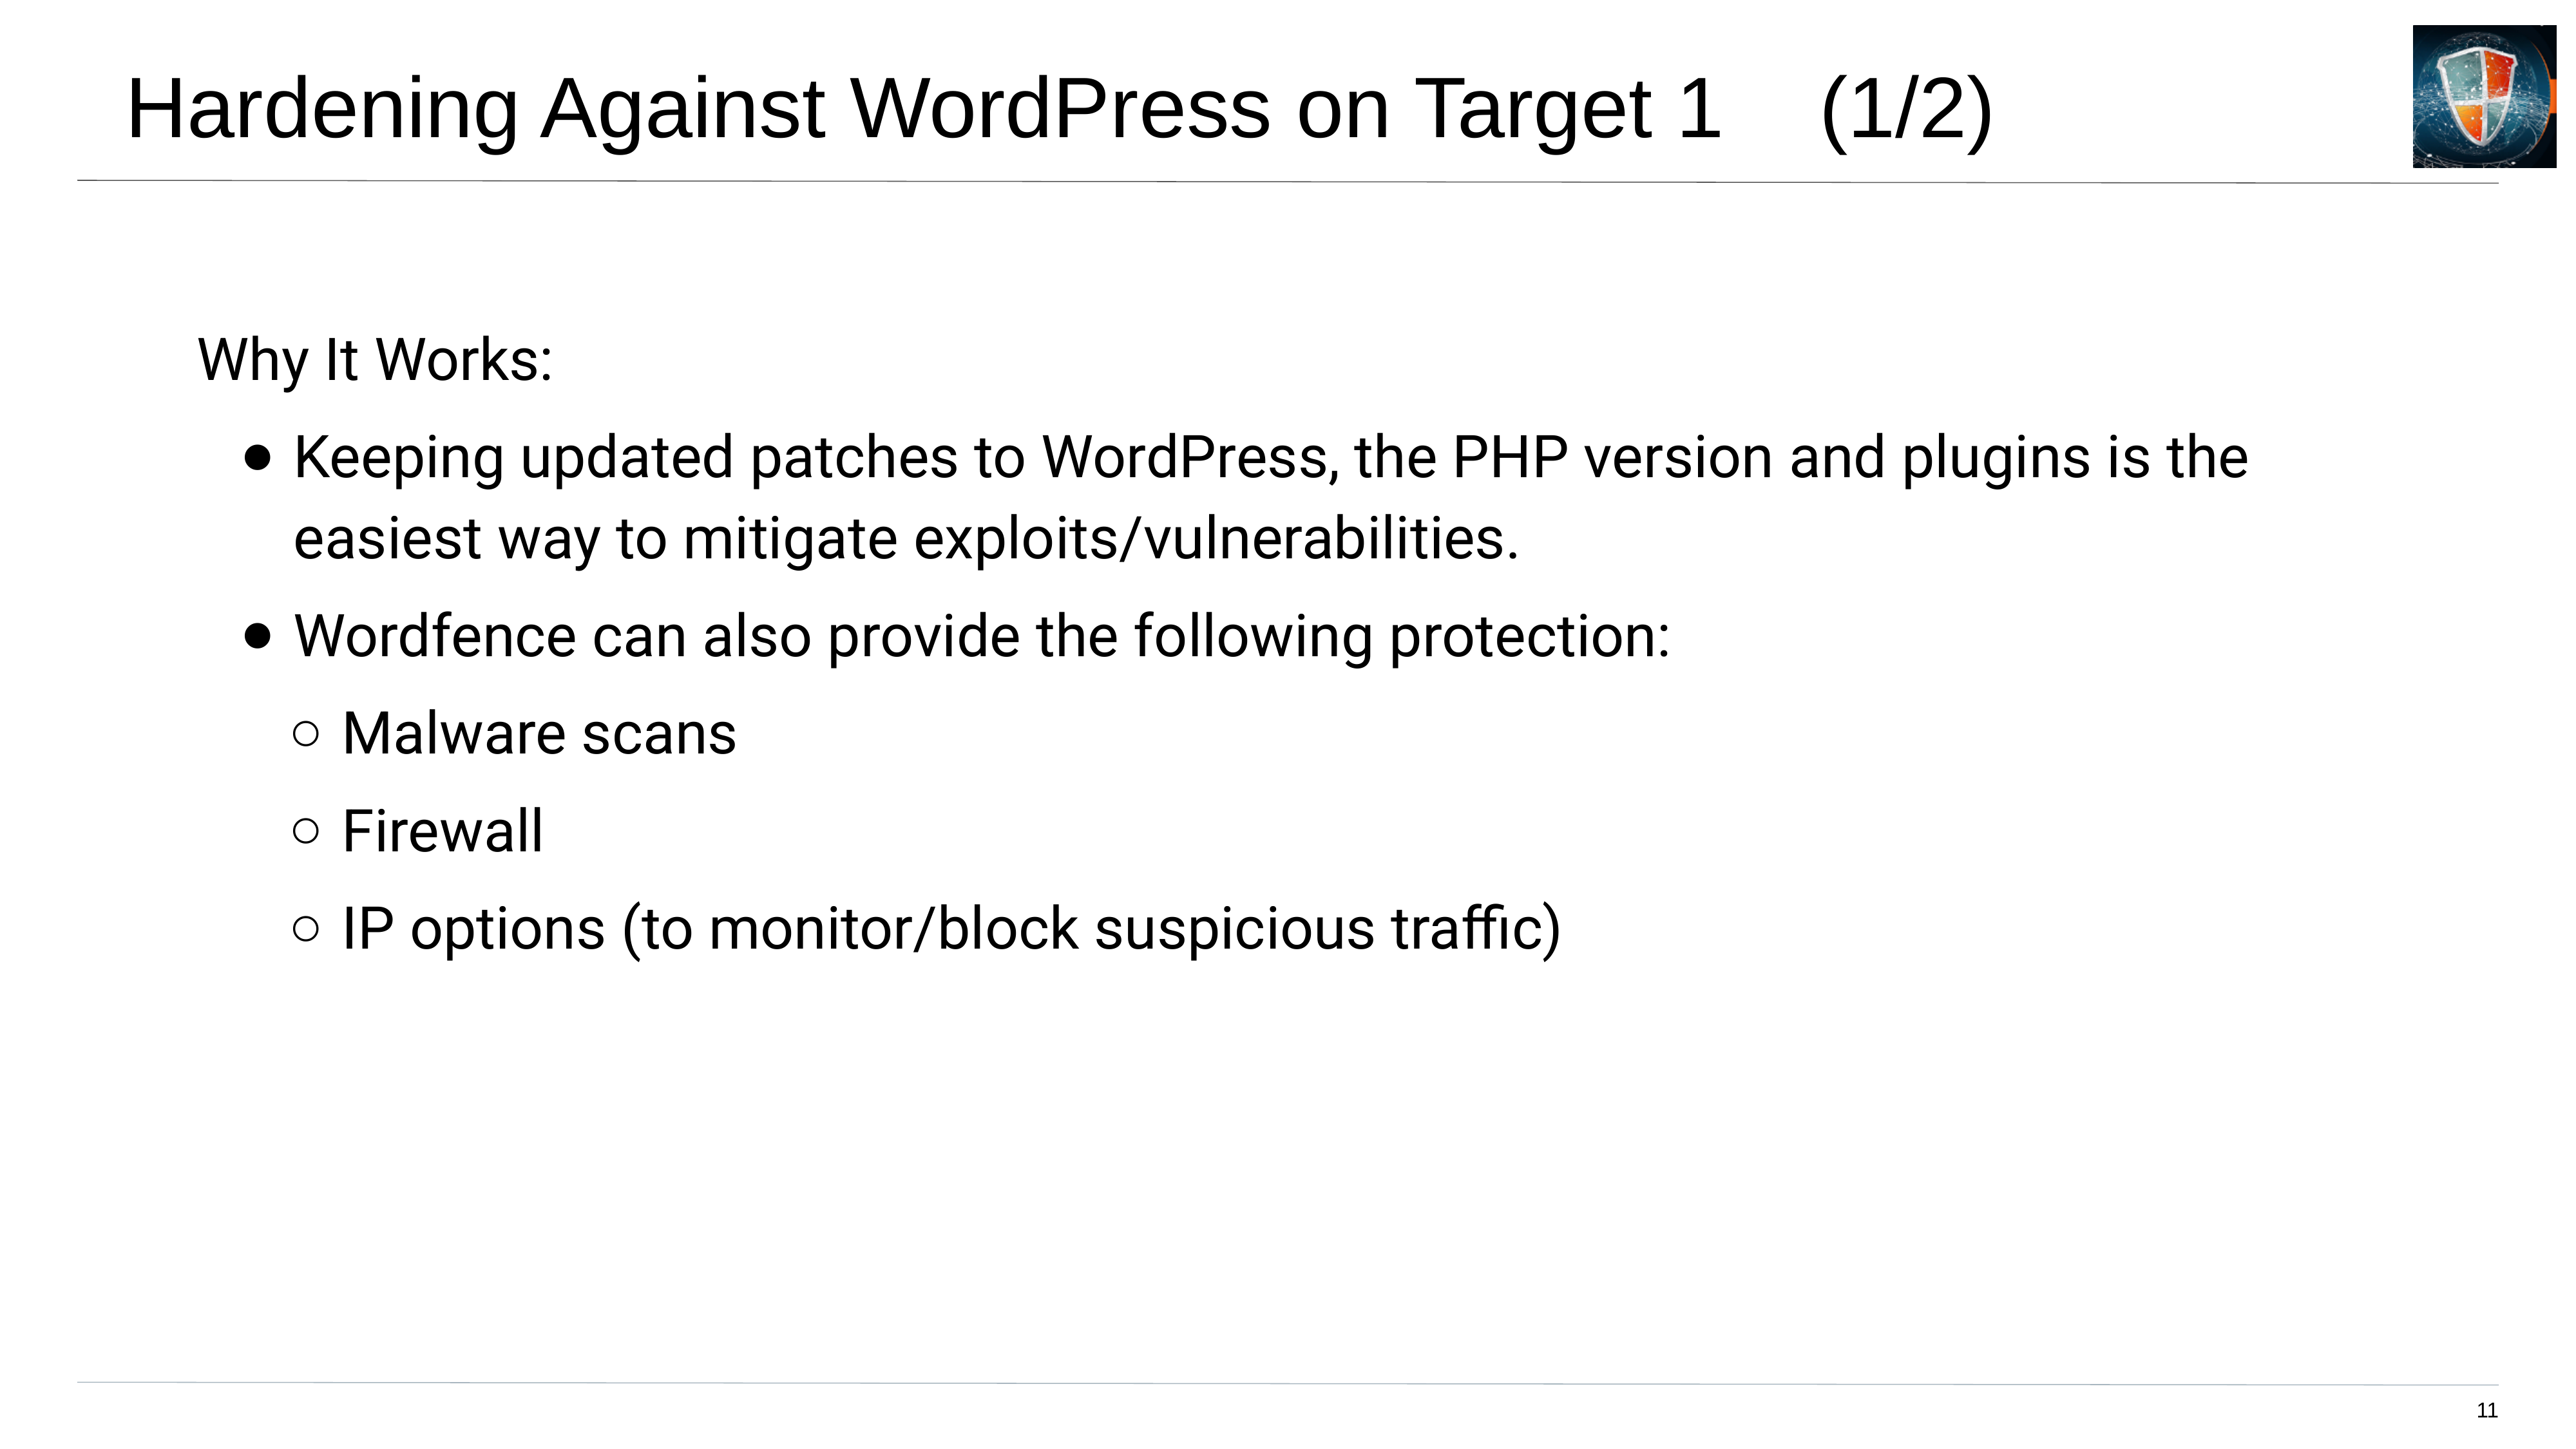

# Hardening Against WordPress on Target 1    (1/2)
Why It Works:
Keeping updated patches to WordPress, the PHP version and plugins is the easiest way to mitigate exploits/vulnerabilities.
Wordfence can also provide the following protection:
Malware scans
Firewall
IP options (to monitor/block suspicious traffic)

11